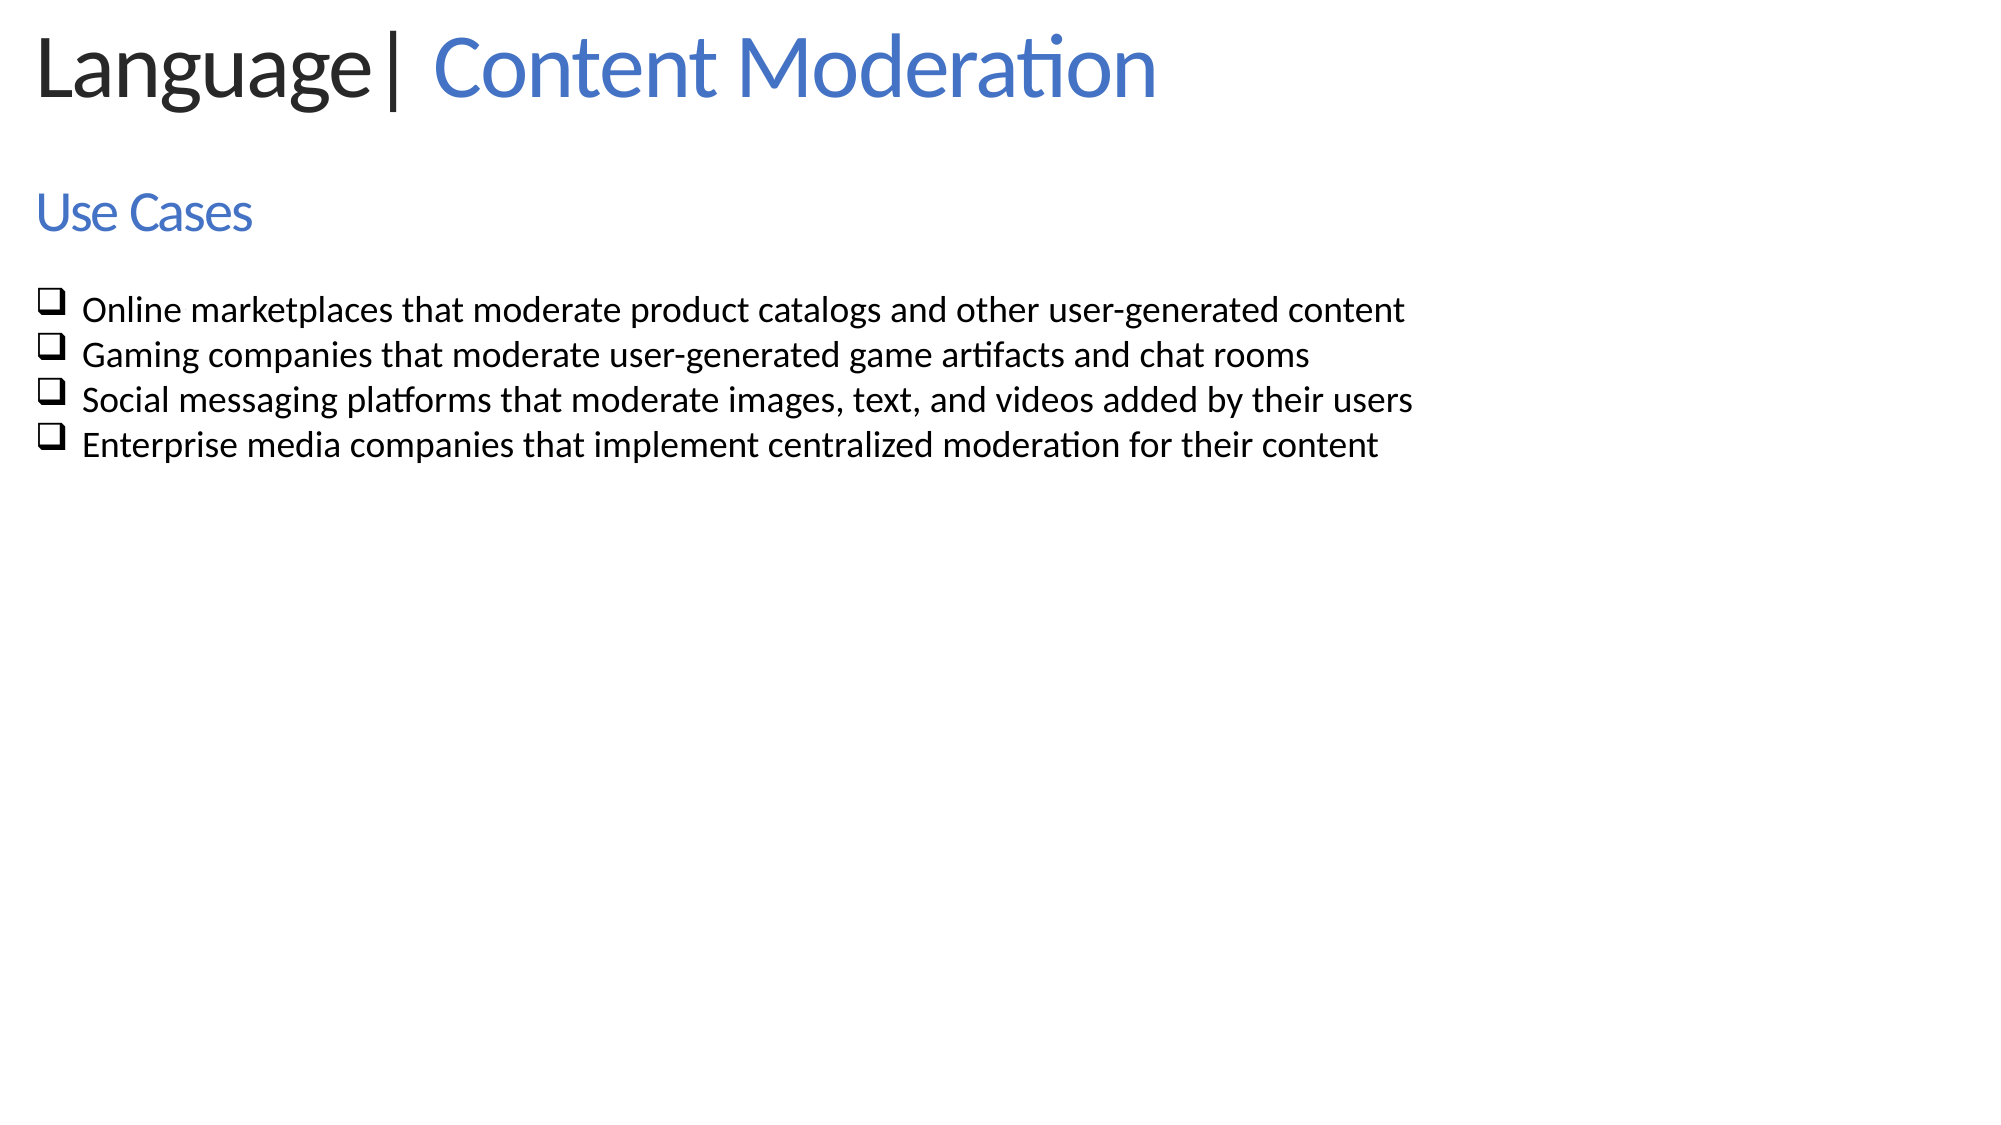

Language| Content Moderation

Use Cases

.
Online marketplaces that moderate product catalogs and other user-generated content
Gaming companies that moderate user-generated game artifacts and chat rooms
Social messaging platforms that moderate images, text, and videos added by their users
Enterprise media companies that implement centralized moderation for their content